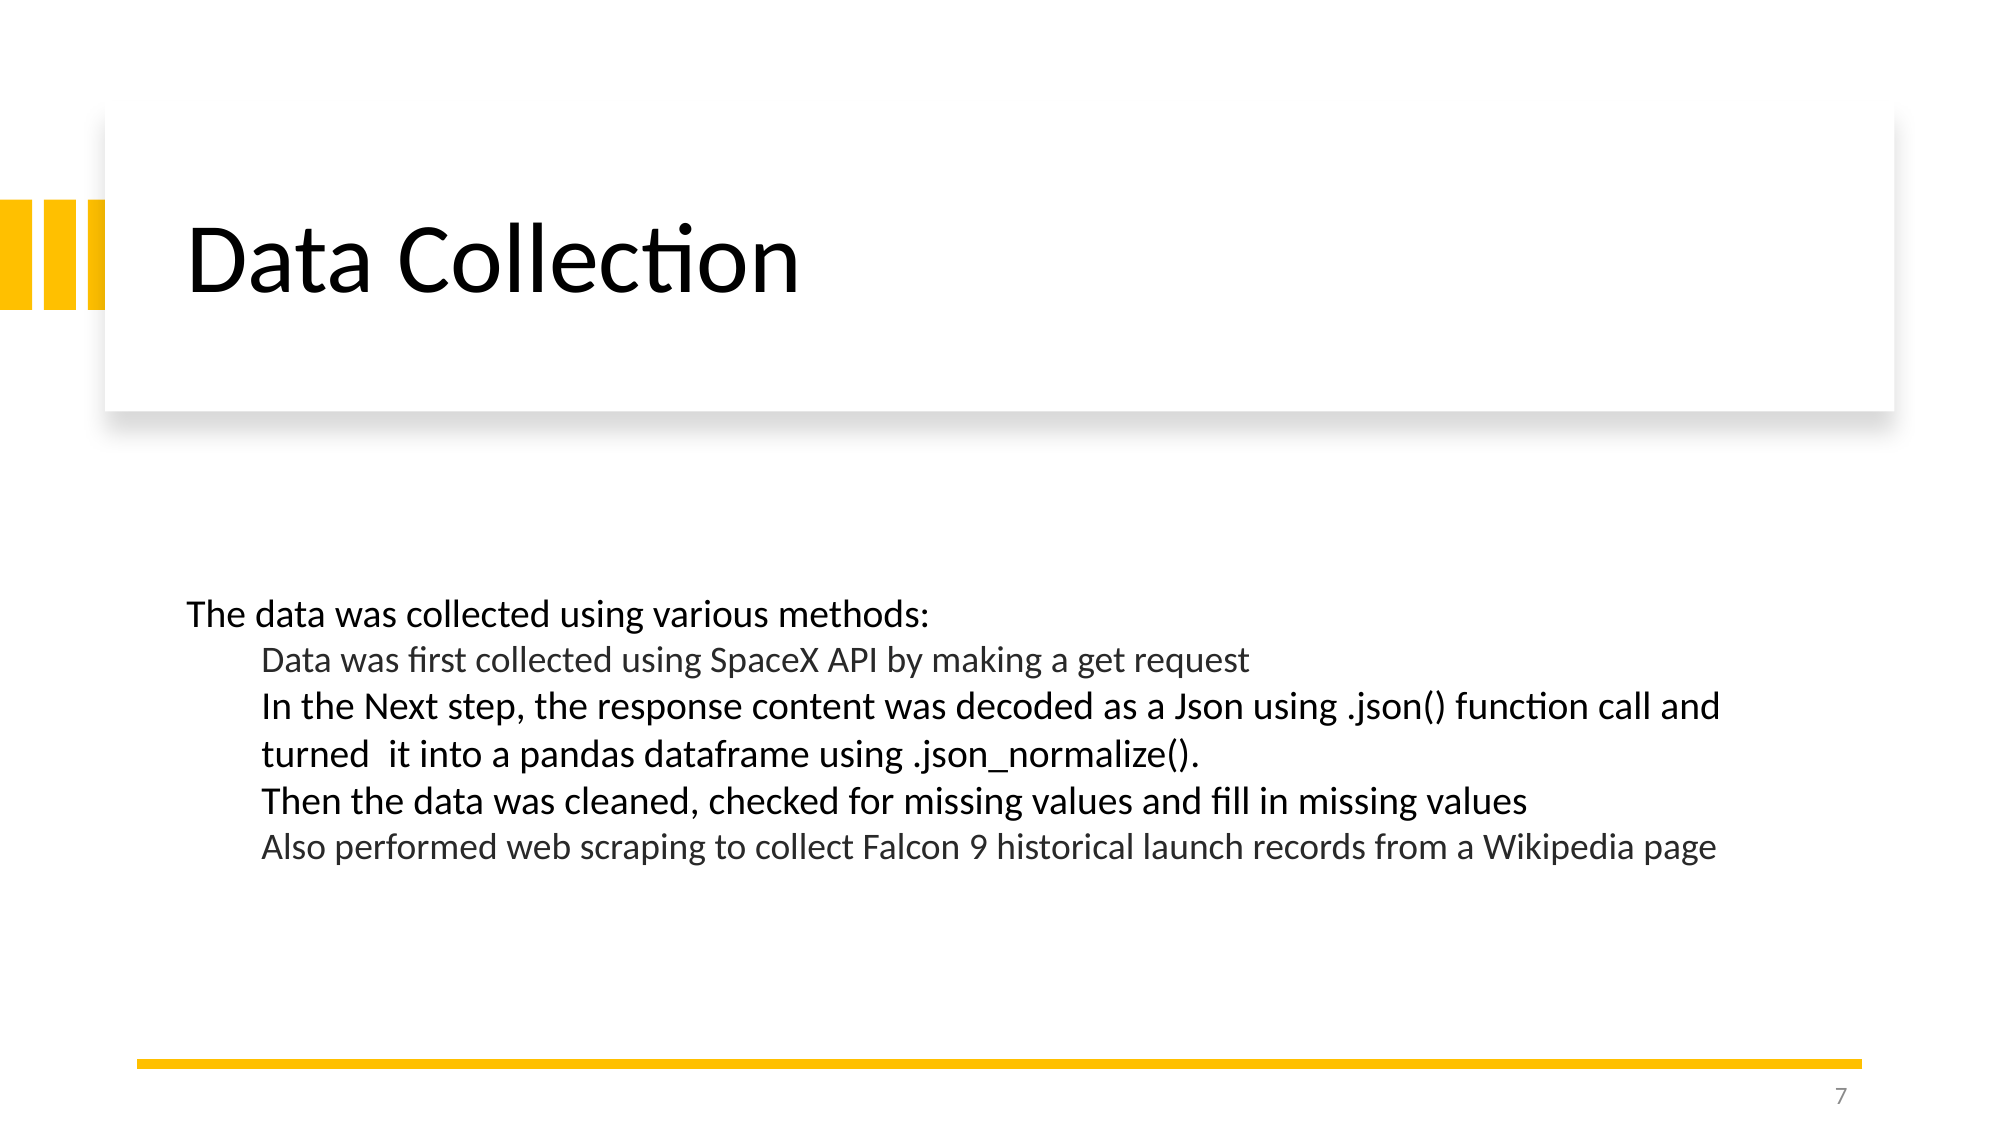

Data Collection

The data was collected using various methods:
Data was first collected using SpaceX API by making a get request
In the Next step, the response content was decoded as a Json using .json() function call and turned  it into a pandas dataframe using .json_normalize().
Then the data was cleaned, checked for missing values and fill in missing values
Also performed web scraping to collect Falcon 9 historical launch records from a Wikipedia page

7